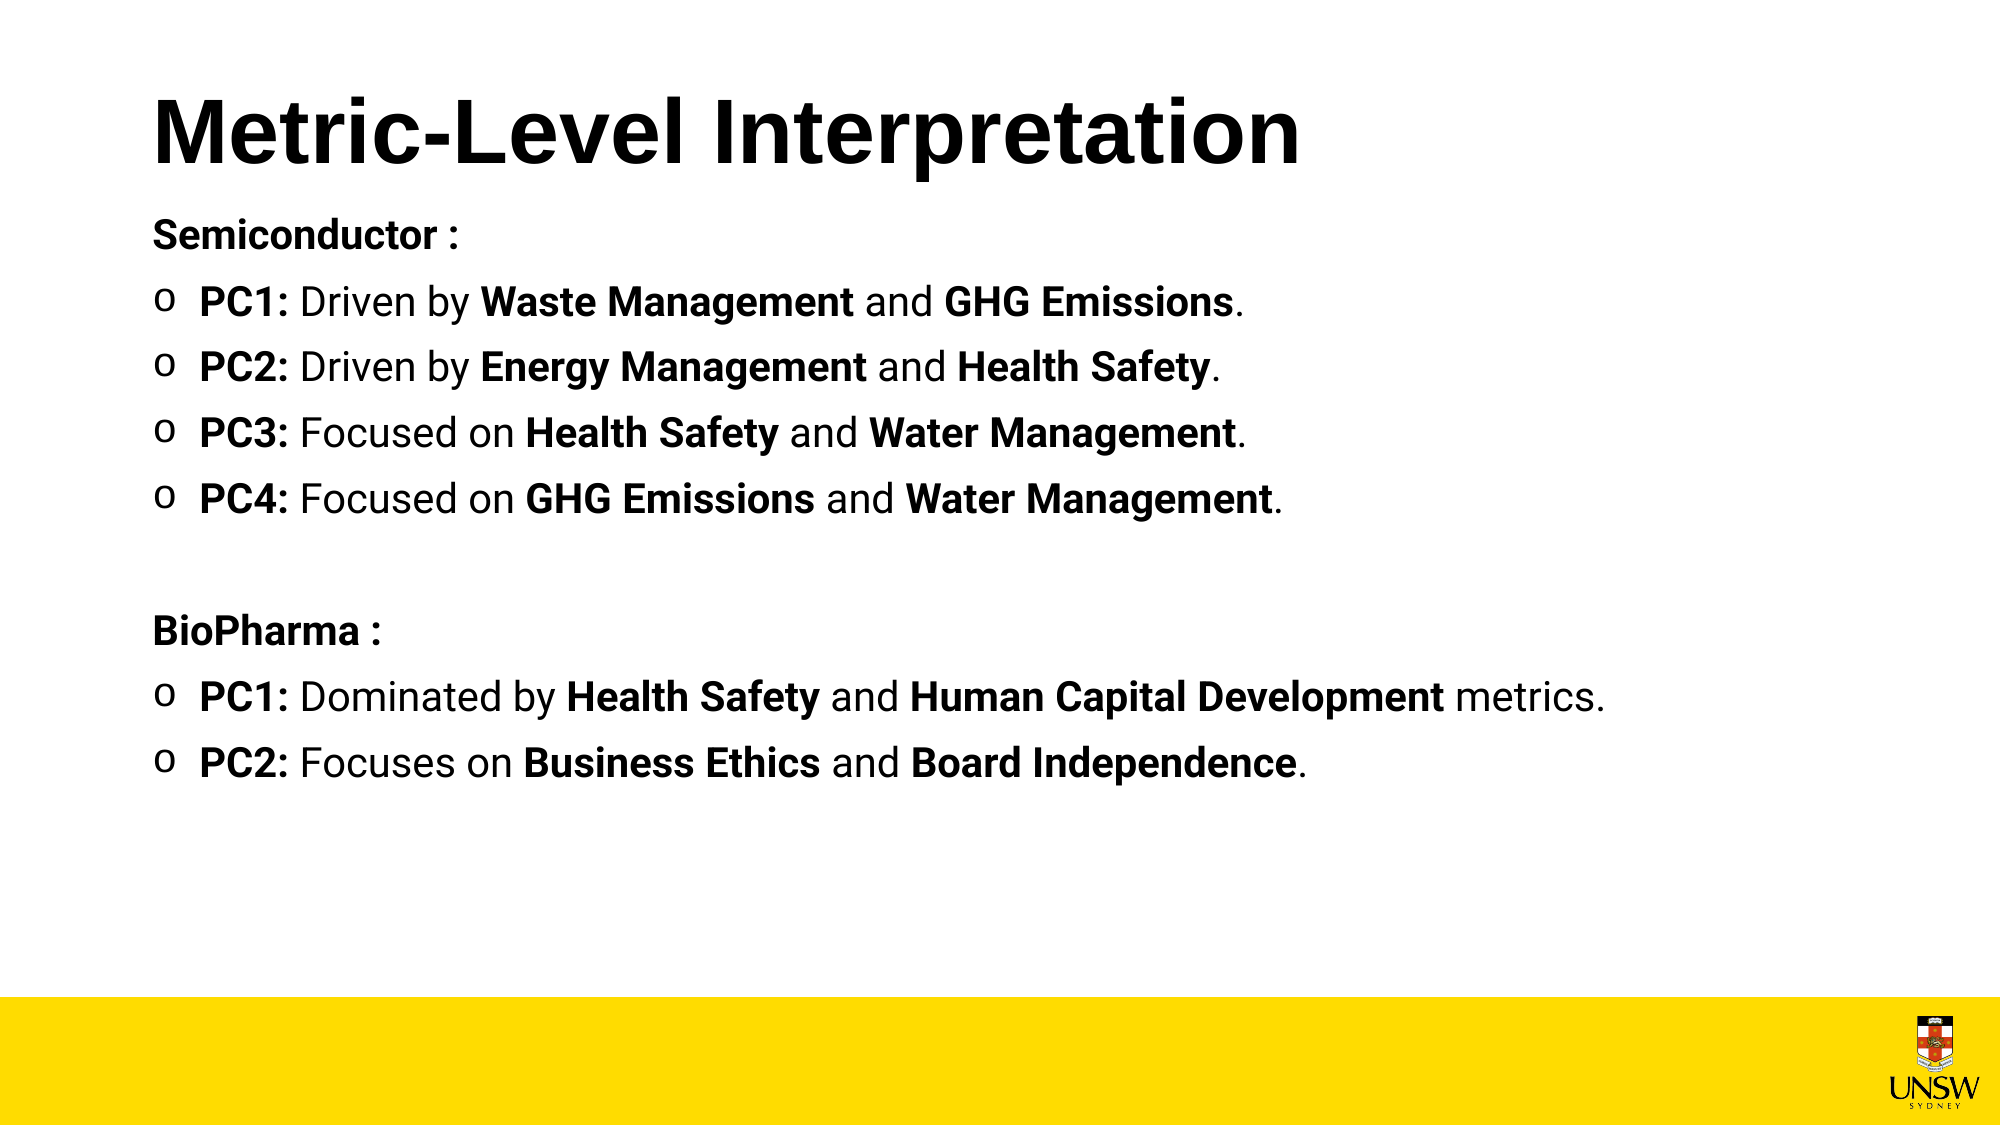

# Metric-Level Interpretation
Semiconductor :
PC1: Driven by Waste Management and GHG Emissions.
PC2: Driven by Energy Management and Health Safety.
PC3: Focused on Health Safety and Water Management.
PC4: Focused on GHG Emissions and Water Management.

BioPharma :
PC1: Dominated by Health Safety and Human Capital Development metrics.
PC2: Focuses on Business Ethics and Board Independence.